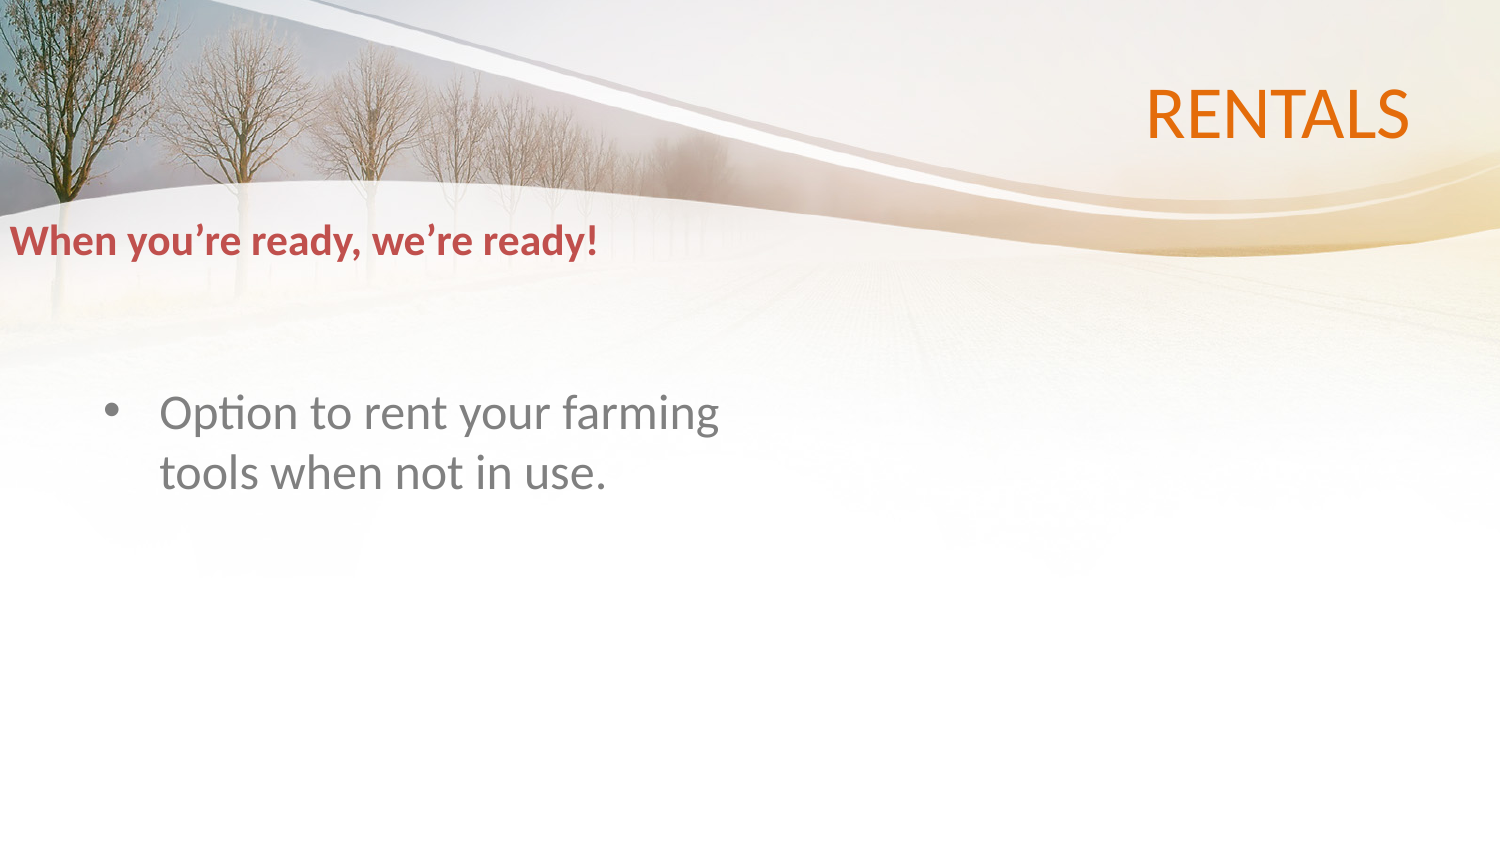

# RENTALS
When you’re ready, we’re ready!
Option to rent your farming tools when not in use.